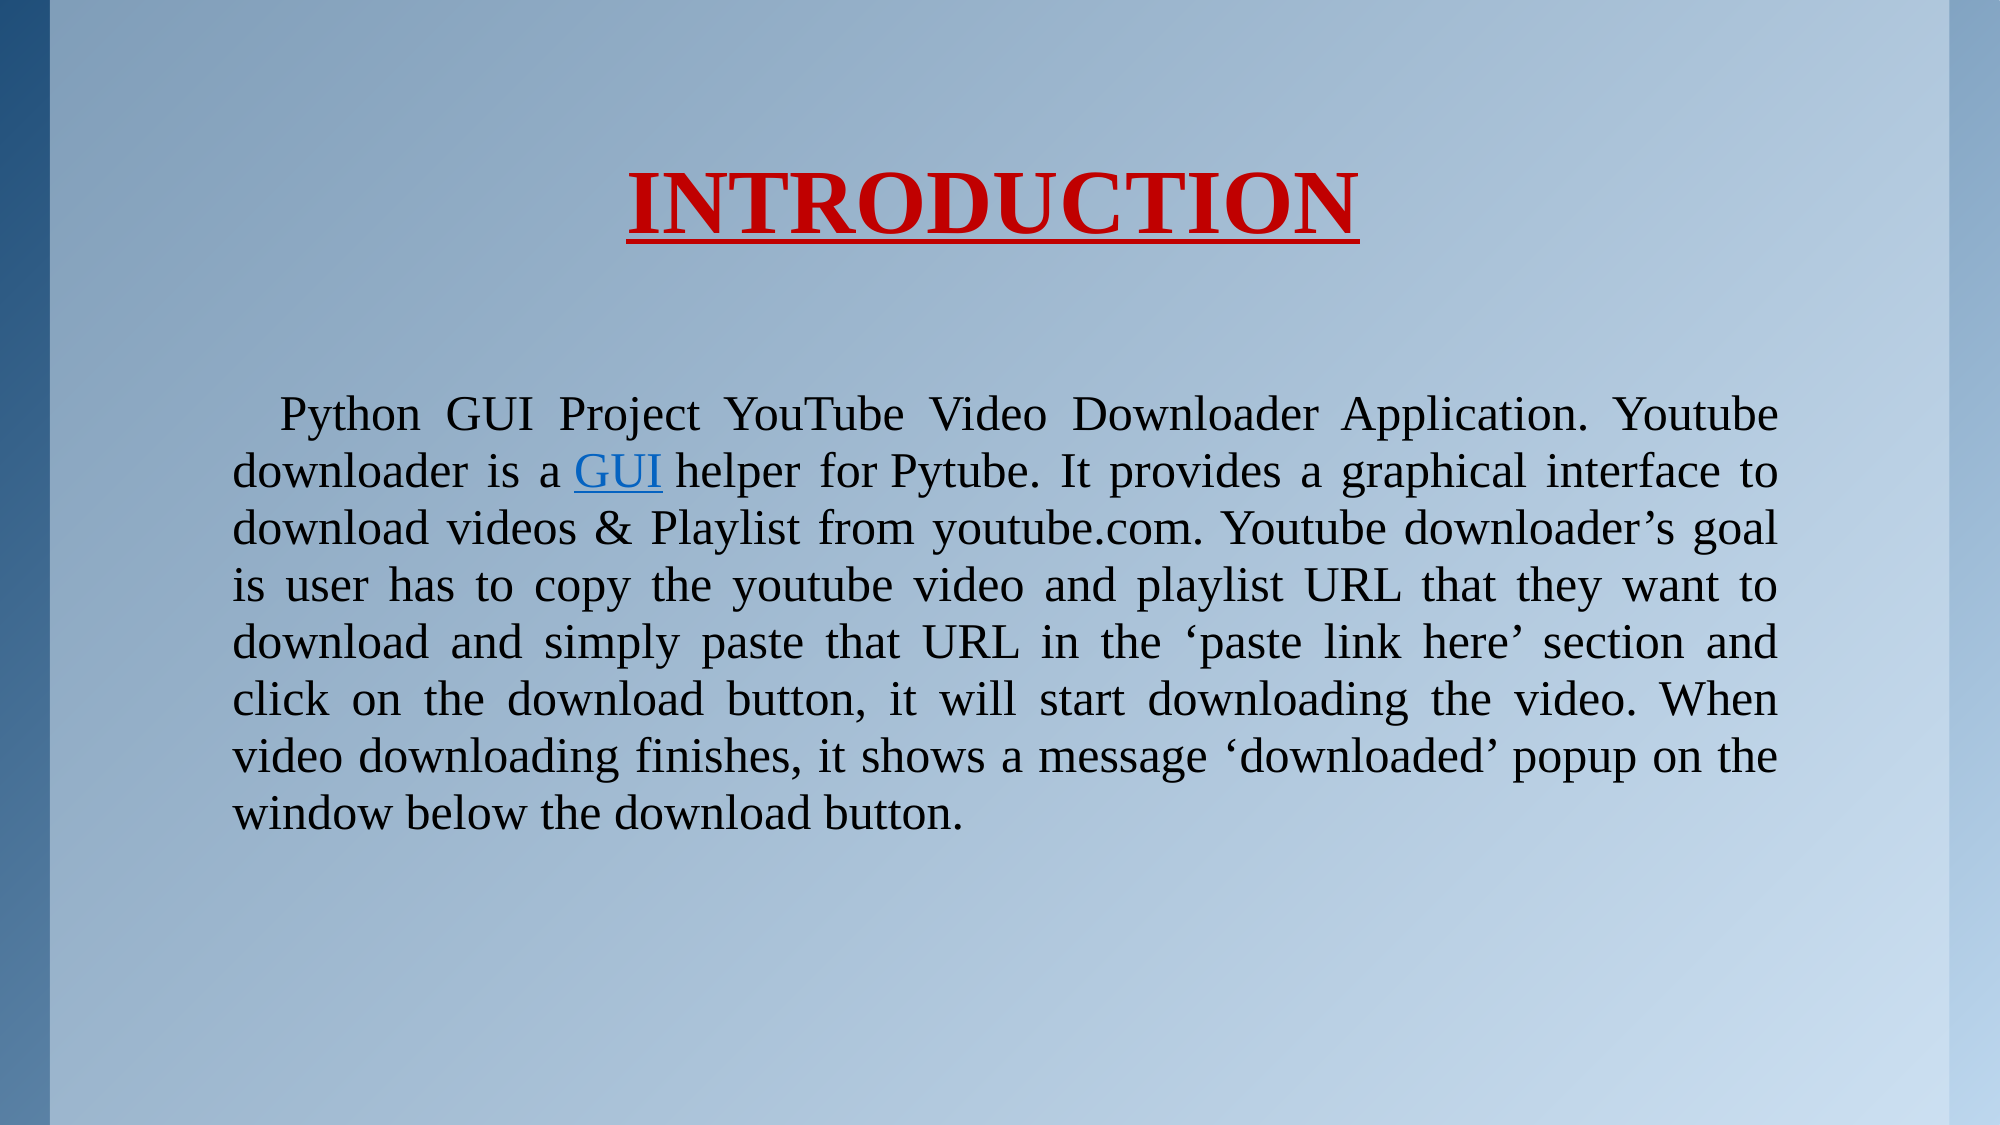

# INTRODUCTION
    Python GUI Project YouTube Video Downloader Application. Youtube downloader is a GUI helper for Pytube. It provides a graphical interface to download videos & Playlist from youtube.com. Youtube downloader’s goal is user has to copy the youtube video and playlist URL that they want to download and simply paste that URL in the ‘paste link here’ section and click on the download button, it will start downloading the video. When video downloading finishes, it shows a message ‘downloaded’ popup on the window below the download button.